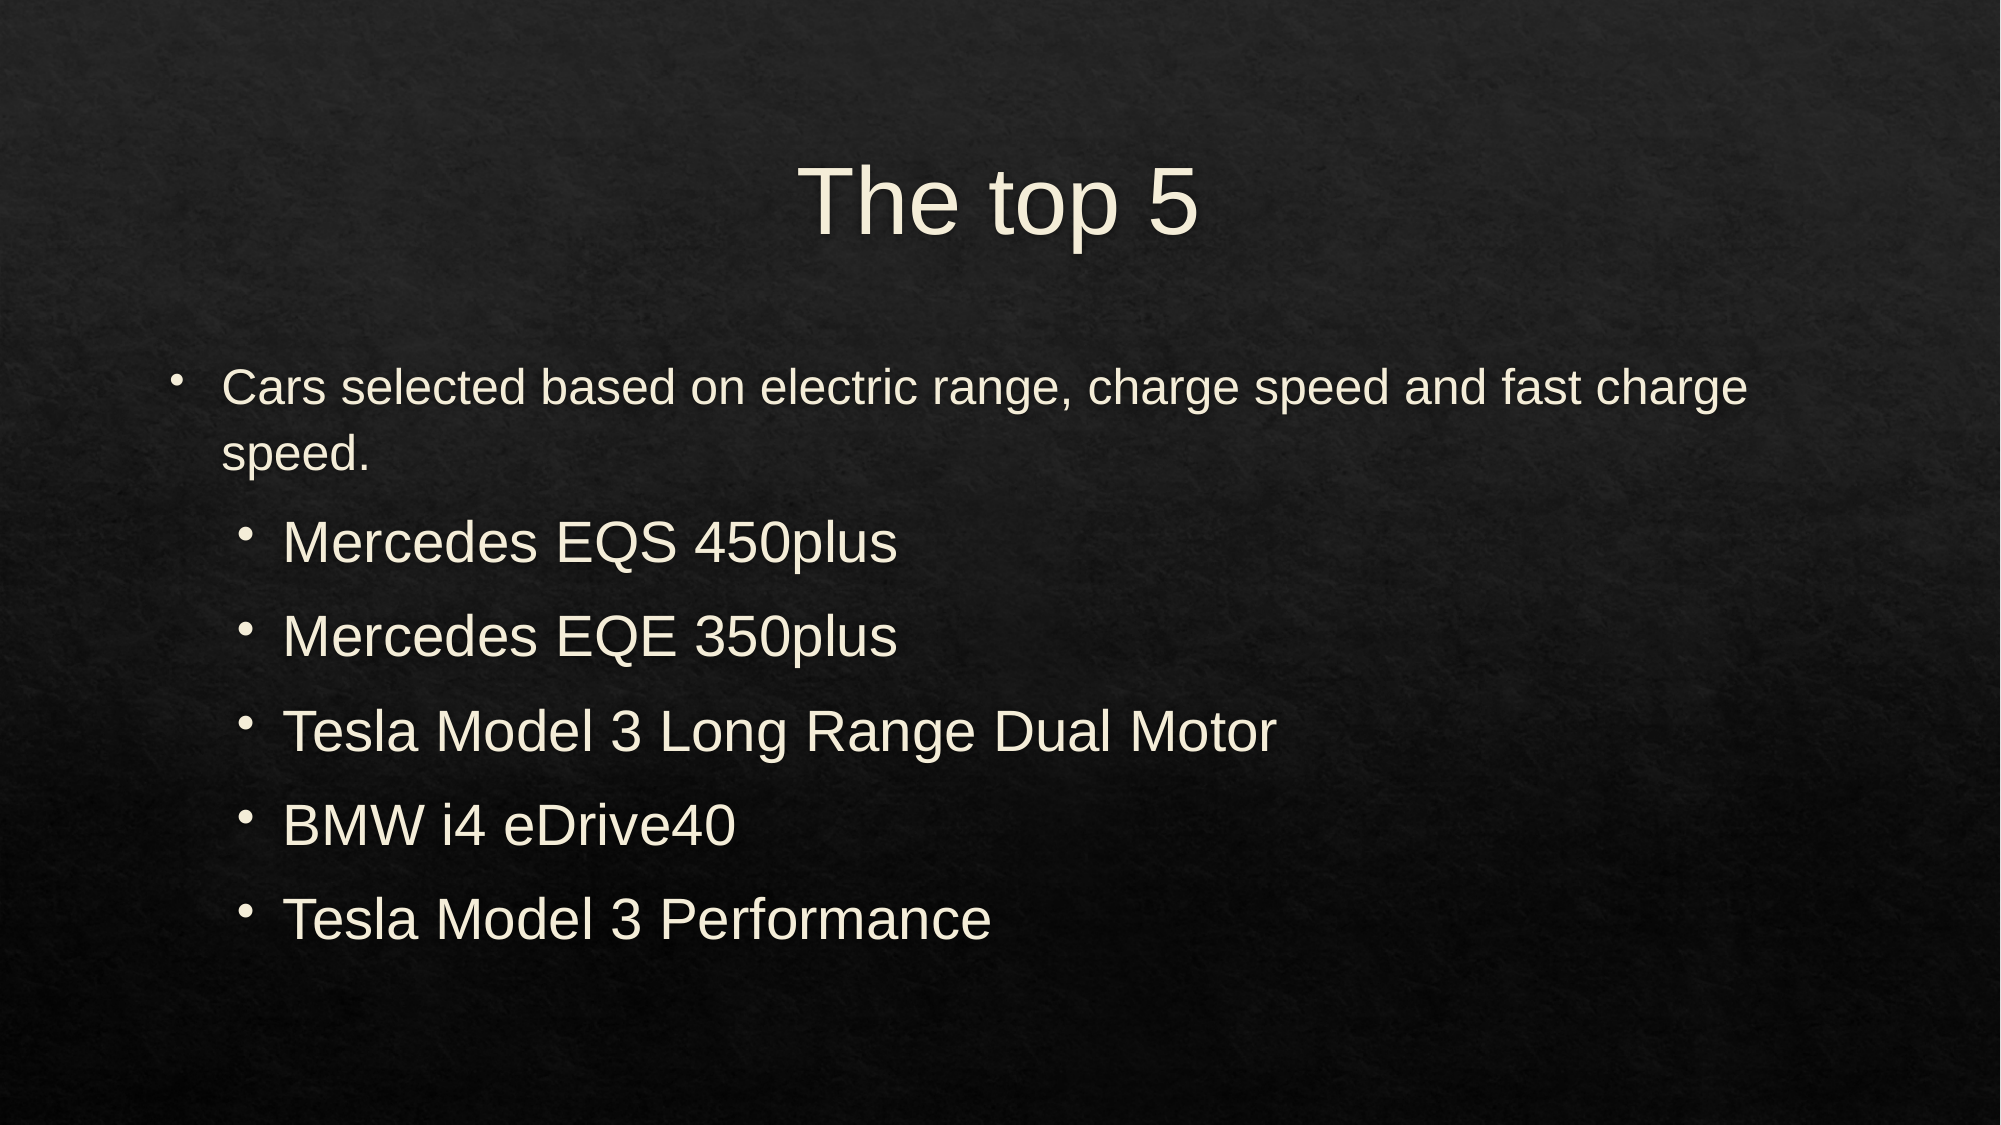

# The top 5
Cars selected based on electric range, charge speed and fast charge speed.
Mercedes EQS 450plus
Mercedes EQE 350plus
Tesla Model 3 Long Range Dual Motor
BMW i4 eDrive40
Tesla Model 3 Performance